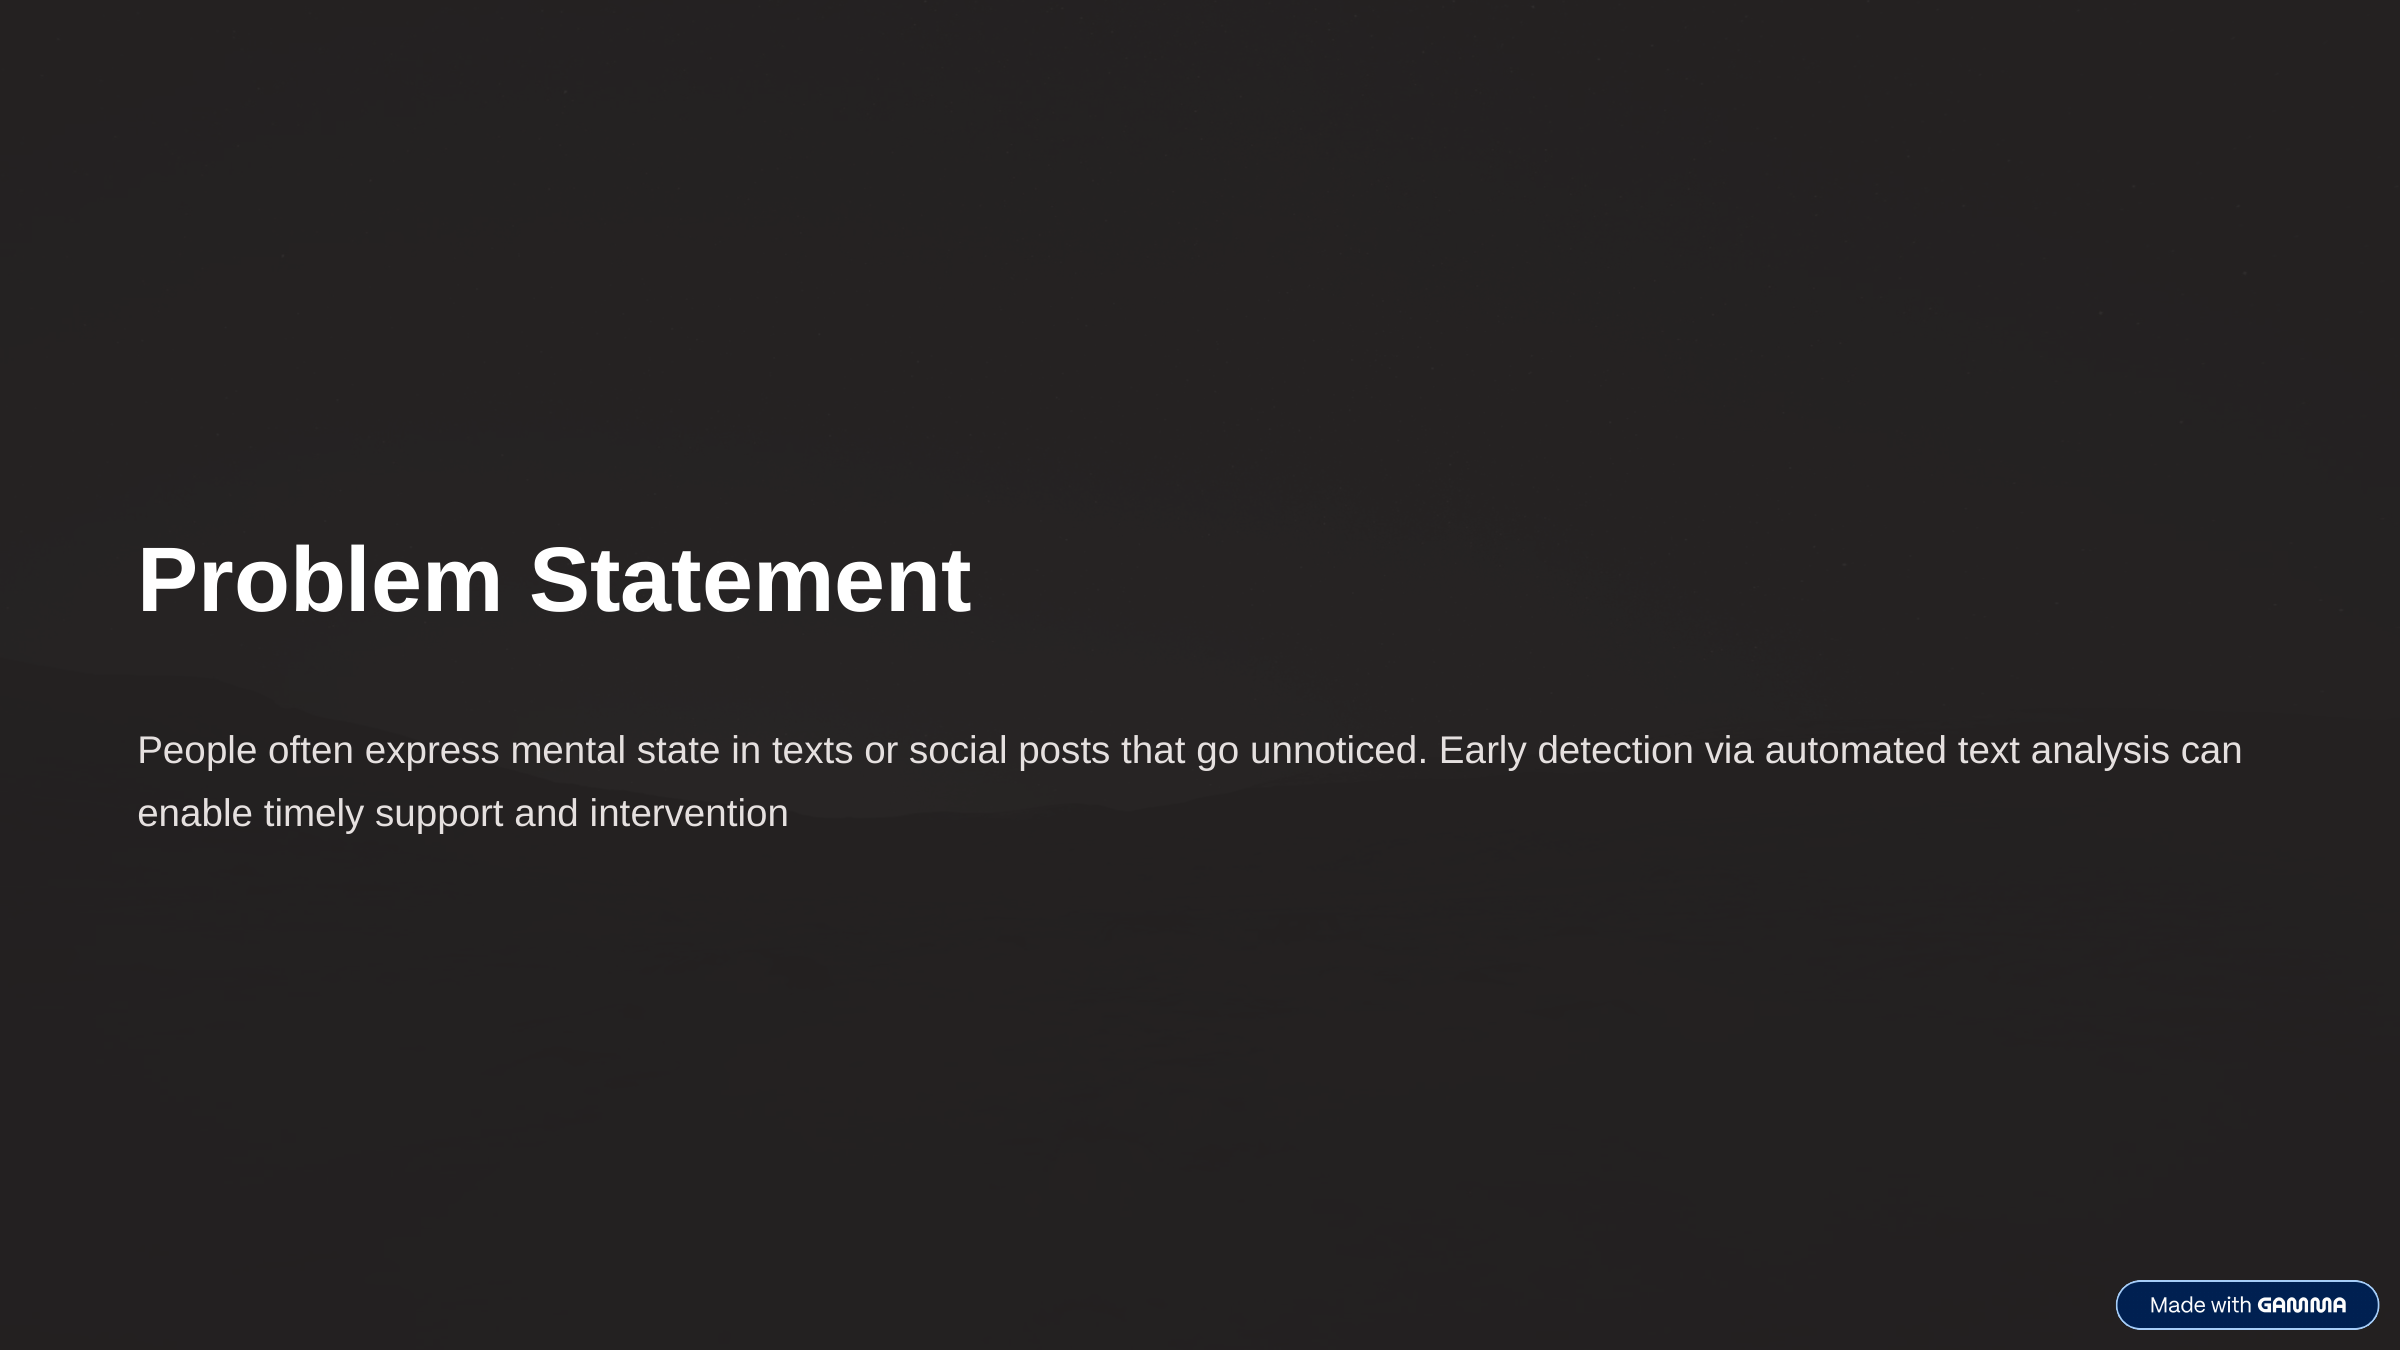

Problem Statement
People often express mental state in texts or social posts that go unnoticed. Early detection via automated text analysis can enable timely support and intervention